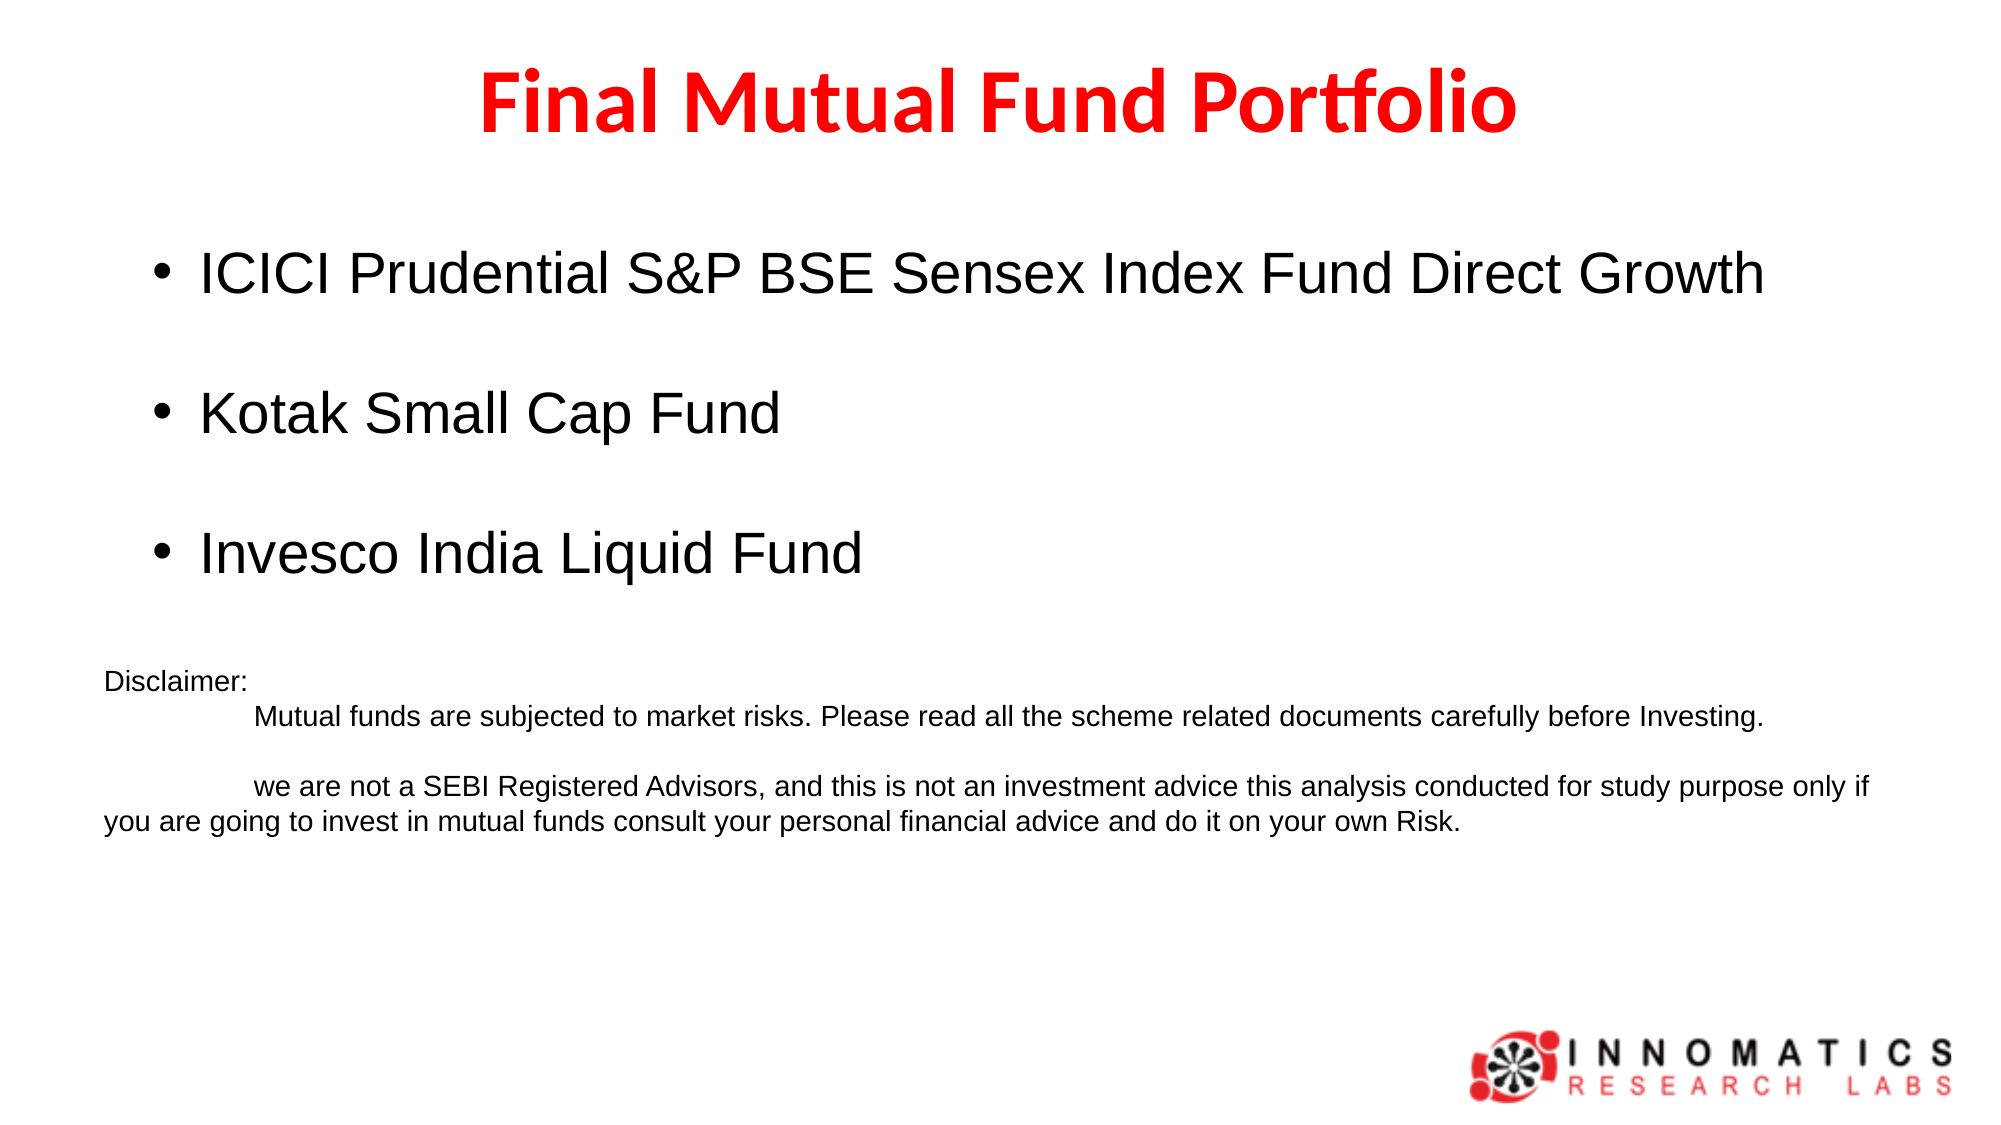

# Final Mutual Fund Portfolio
ICICI Prudential S&P BSE Sensex Index Fund Direct Growth

Kotak Small Cap Fund

Invesco India Liquid Fund
Disclaimer:
	Mutual funds are subjected to market risks. Please read all the scheme related documents carefully before Investing.

	we are not a SEBI Registered Advisors, and this is not an investment advice this analysis conducted for study purpose only if you are going to invest in mutual funds consult your personal financial advice and do it on your own Risk.